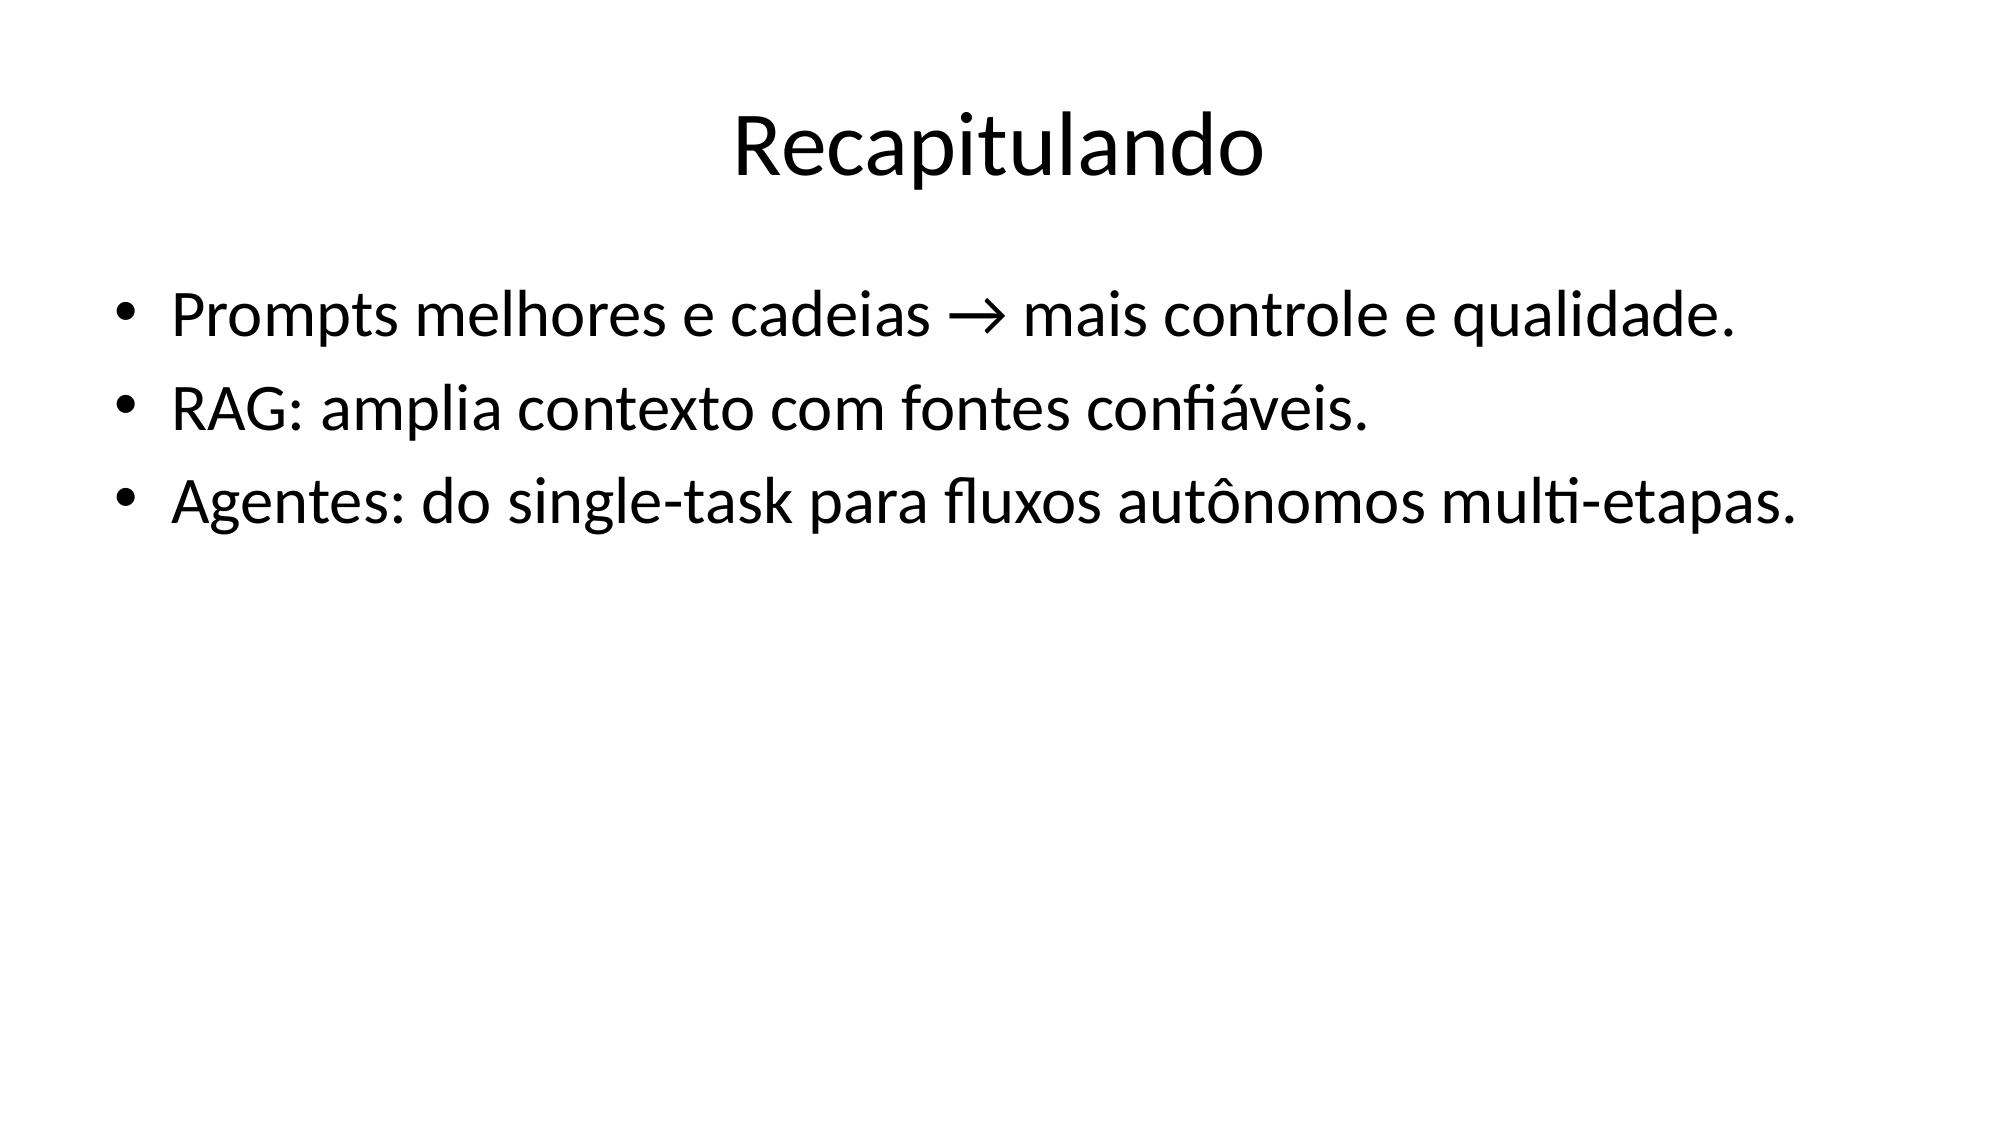

# Recapitulando
Prompts melhores e cadeias → mais controle e qualidade.
RAG: amplia contexto com fontes confiáveis.
Agentes: do single-task para fluxos autônomos multi-etapas.